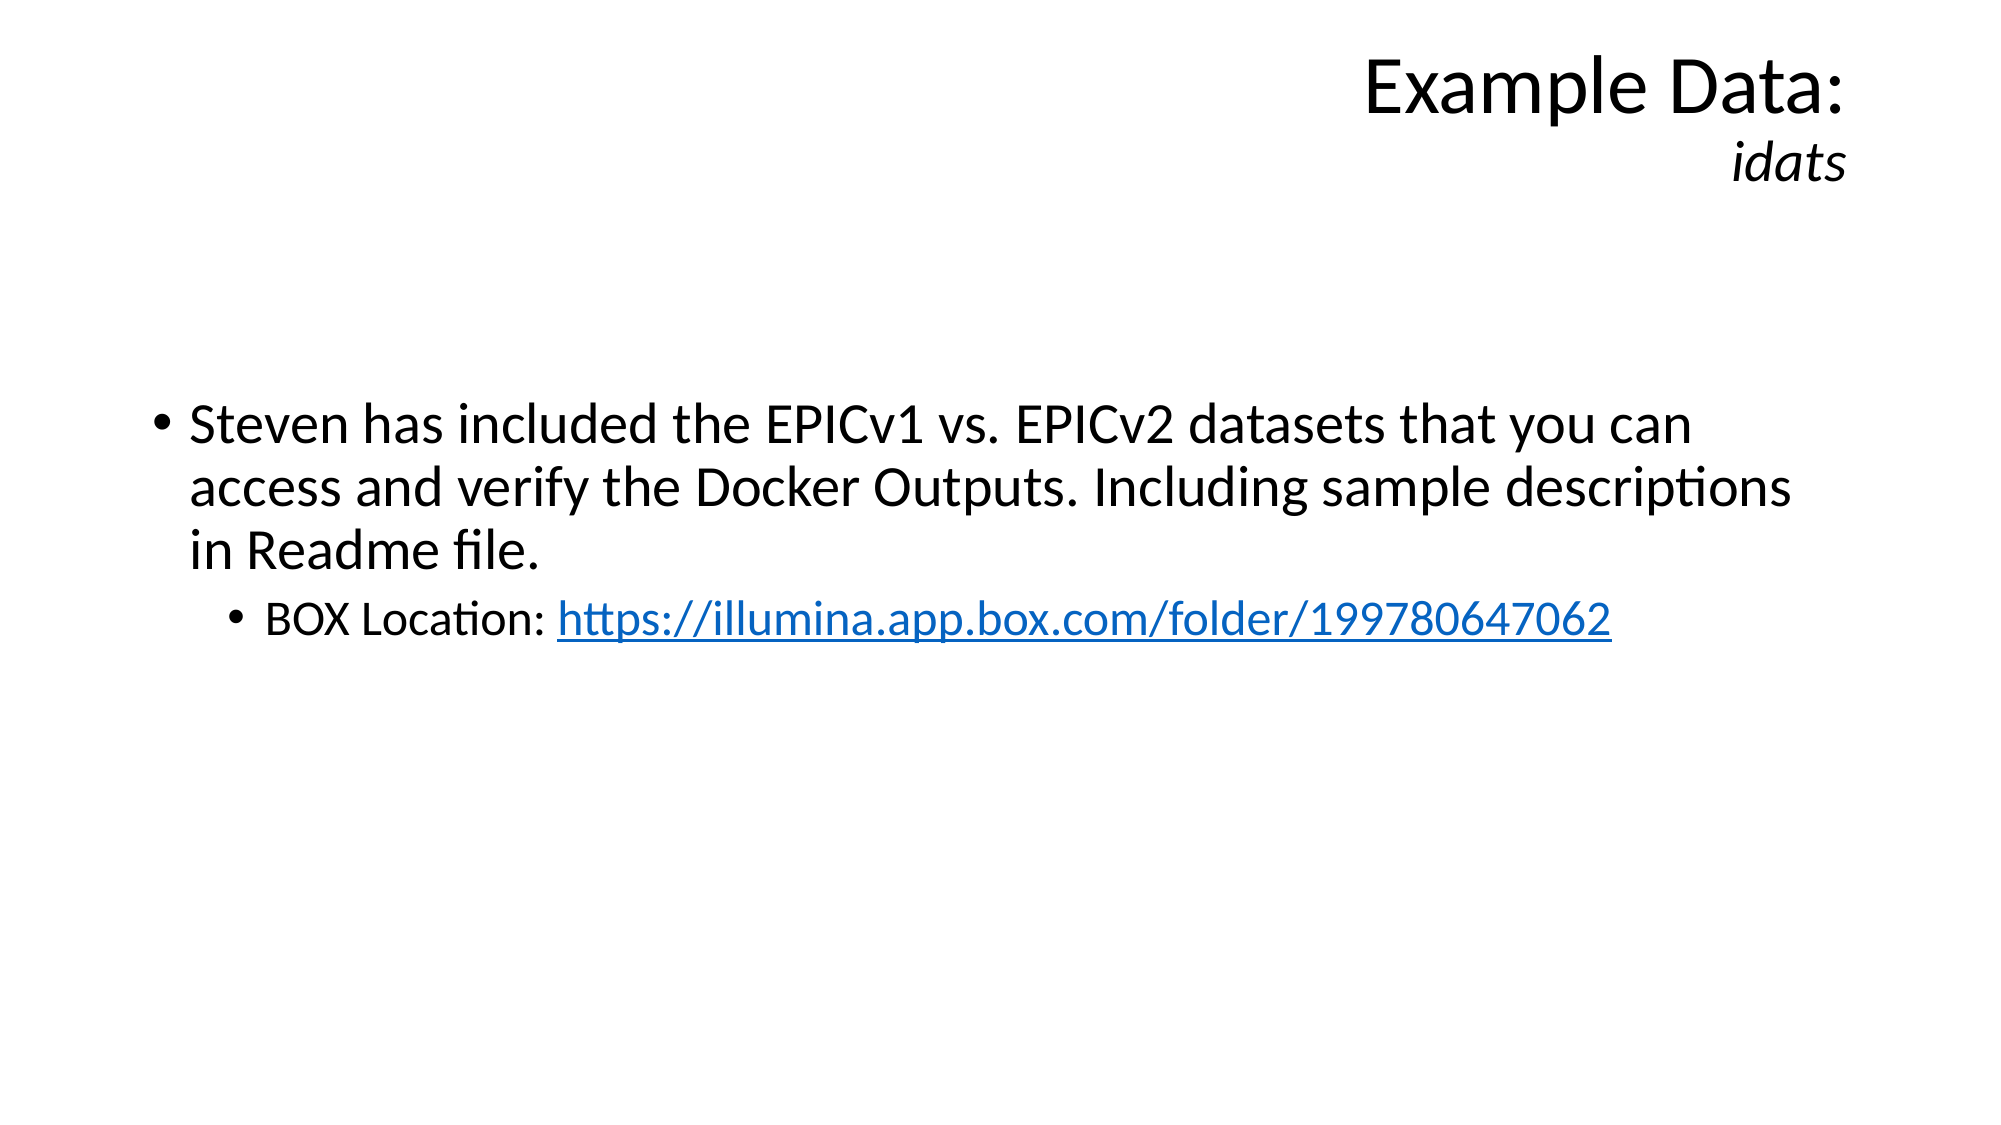

Example Data:
idats

Steven has included the EPICv1 vs. EPICv2 datasets that you can access and verify the Docker Outputs. Including sample descriptions in Readme file.
BOX Location: https://illumina.app.box.com/folder/199780647062